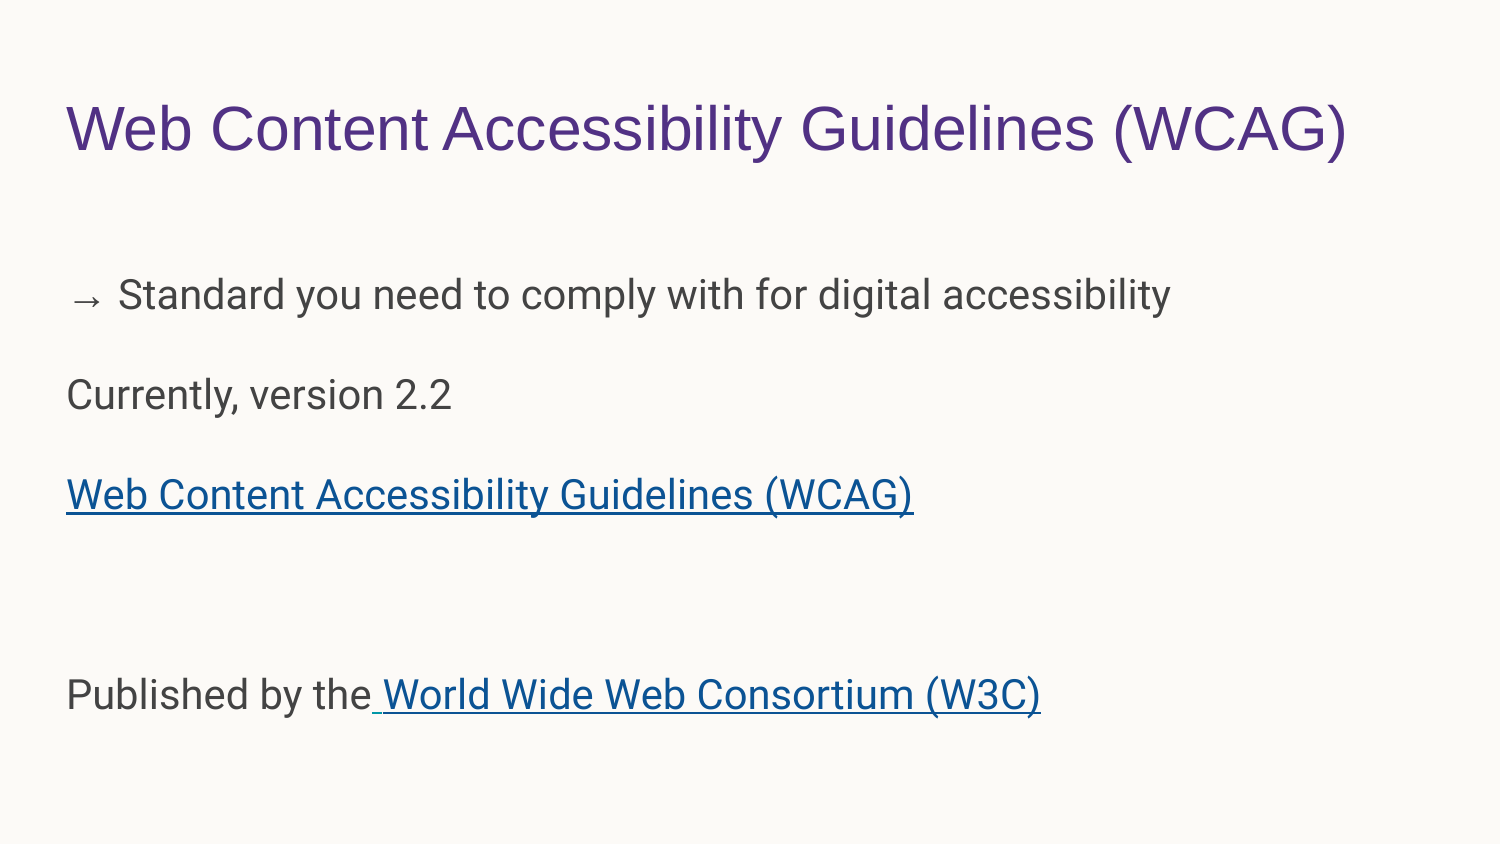

# Web Content Accessibility Guidelines (WCAG)
→ Standard you need to comply with for digital accessibility
Currently, version 2.2
Web Content Accessibility Guidelines (WCAG)

Published by the World Wide Web Consortium (W3C)